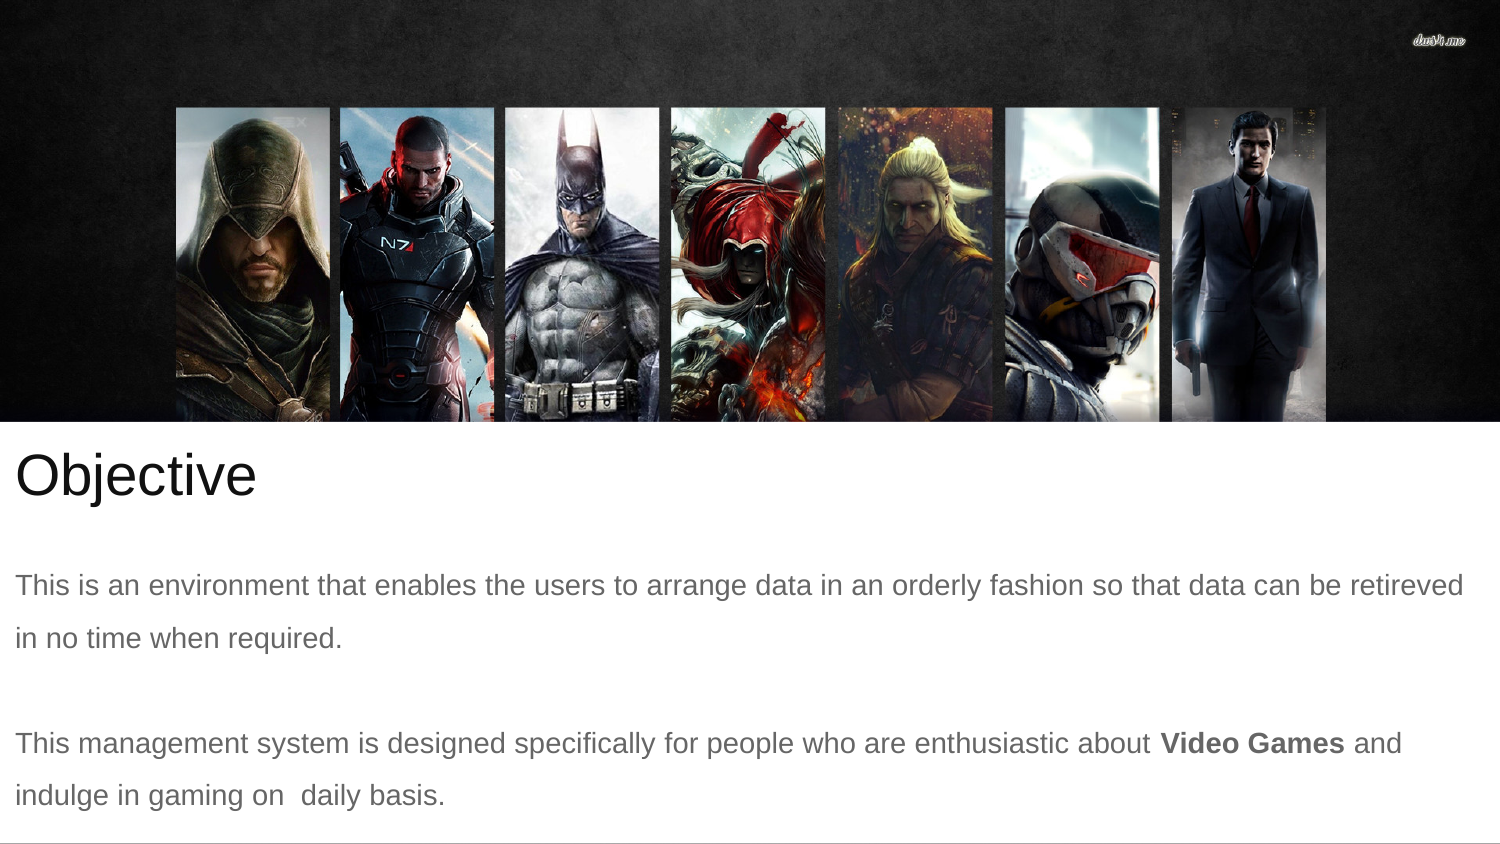

# Objective
This is an environment that enables the users to arrange data in an orderly fashion so that data can be retireved in no time when required.

This management system is designed specifically for people who are enthusiastic about Video Games and indulge in gaming on  daily basis.